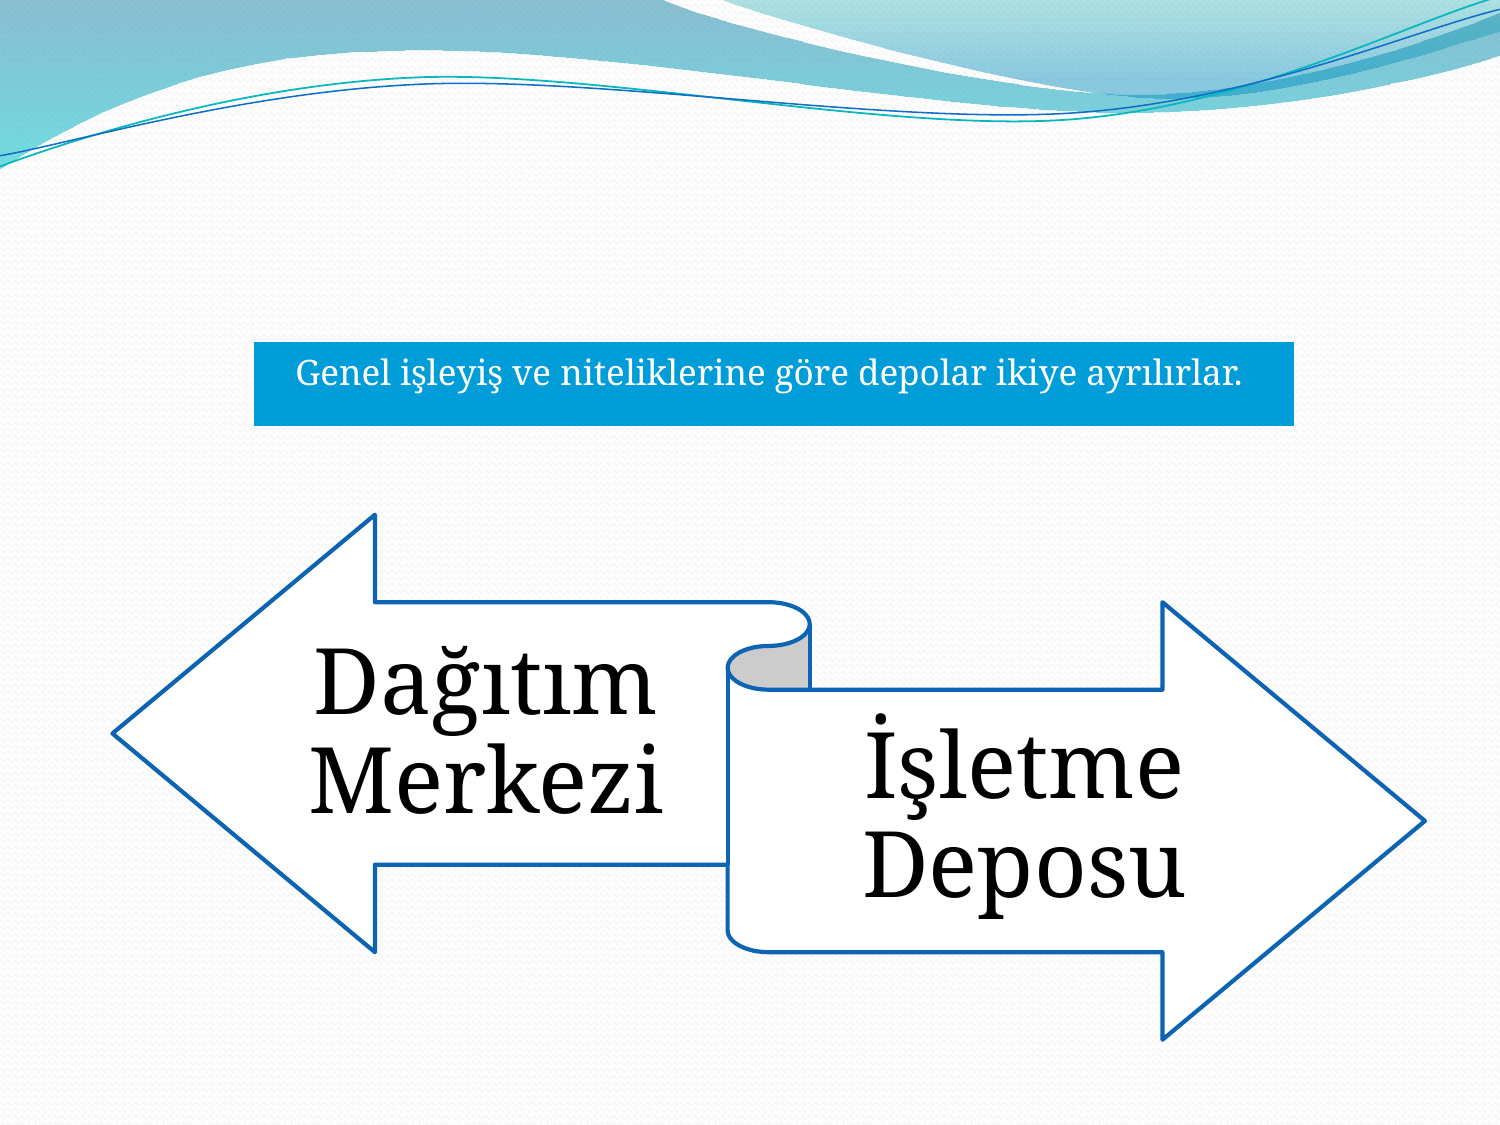

Genel işleyiş ve niteliklerine göre depolar ikiye ayrılırlar.

Dağıtım Merkezi
İşletme Deposu